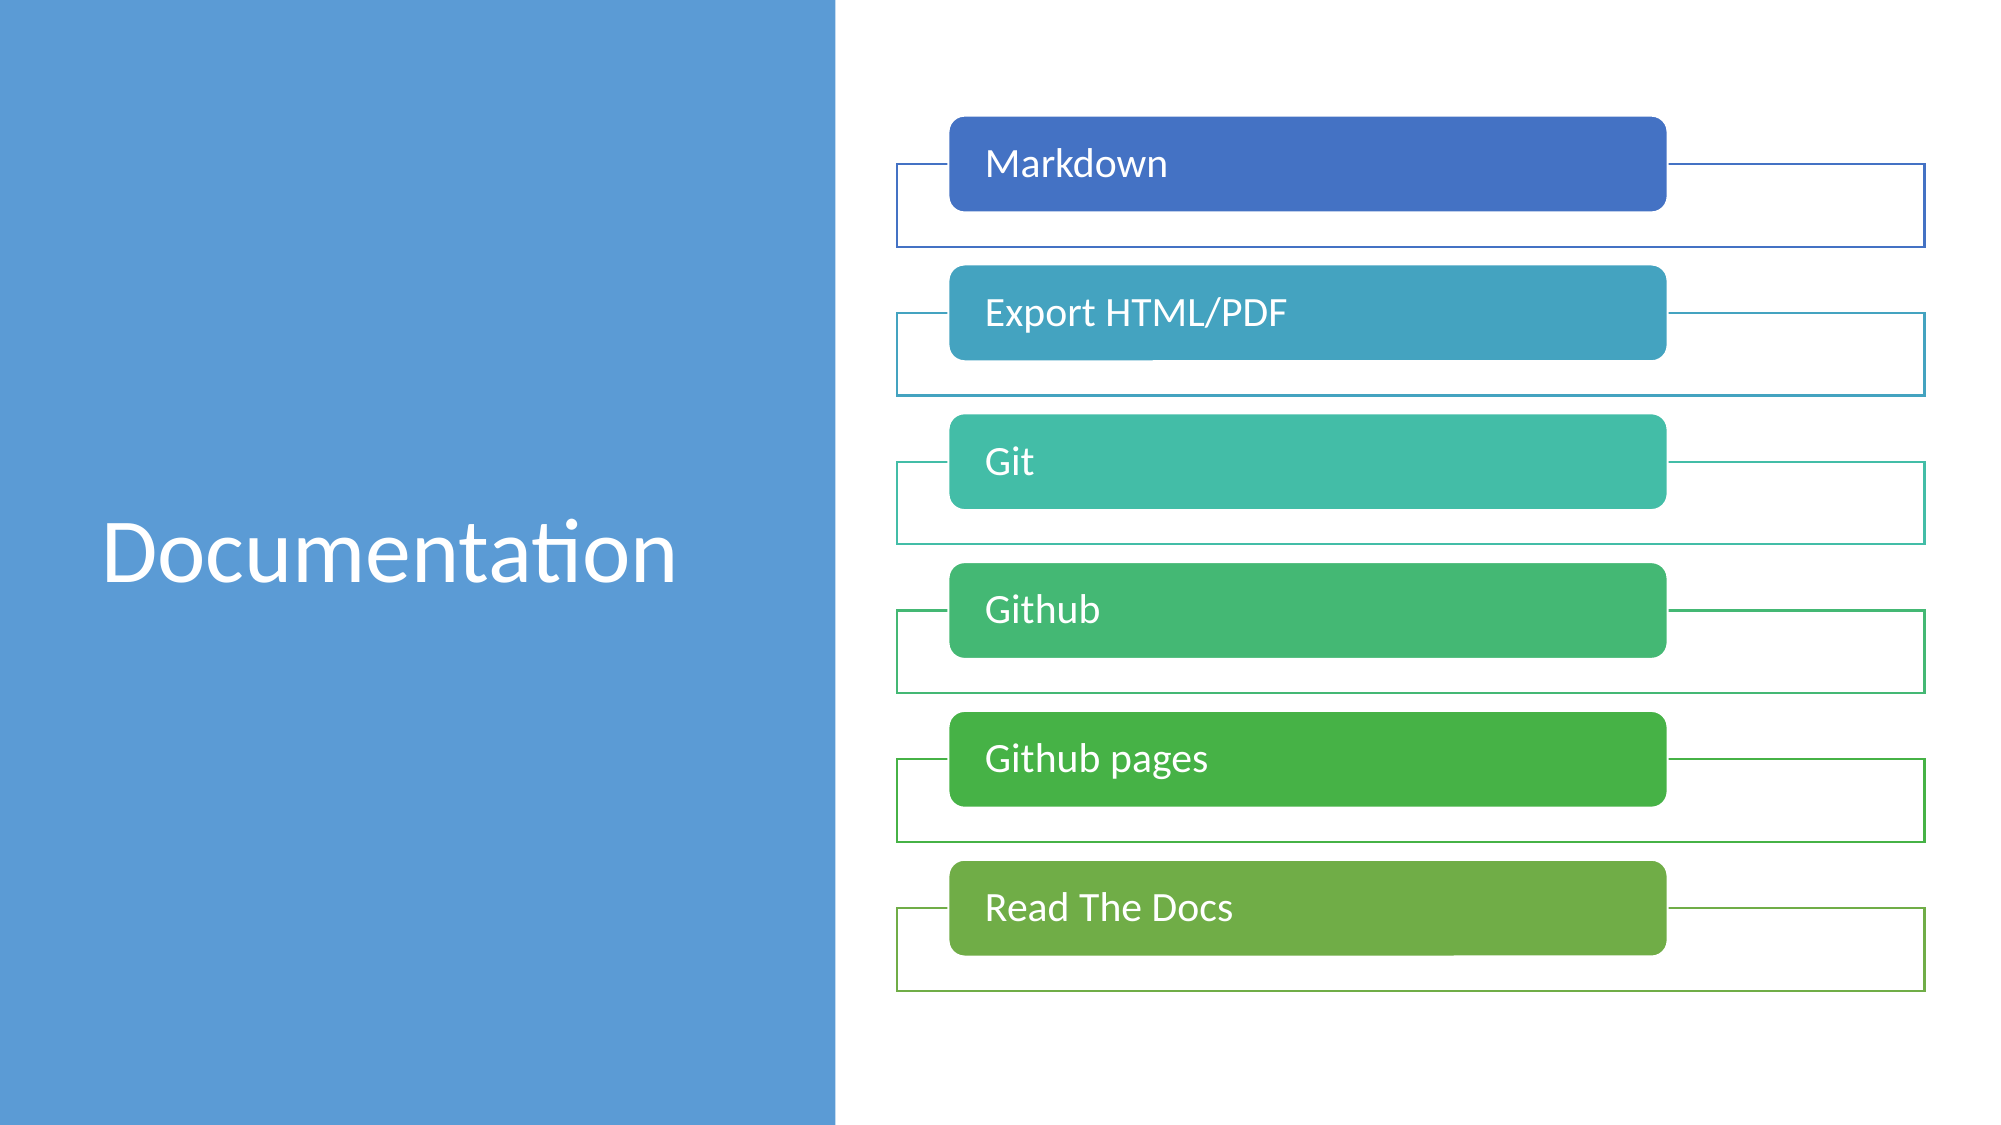

# Documentation
Markdown
Export HTML/PDF
Git
Github
Github pages
Read The Docs